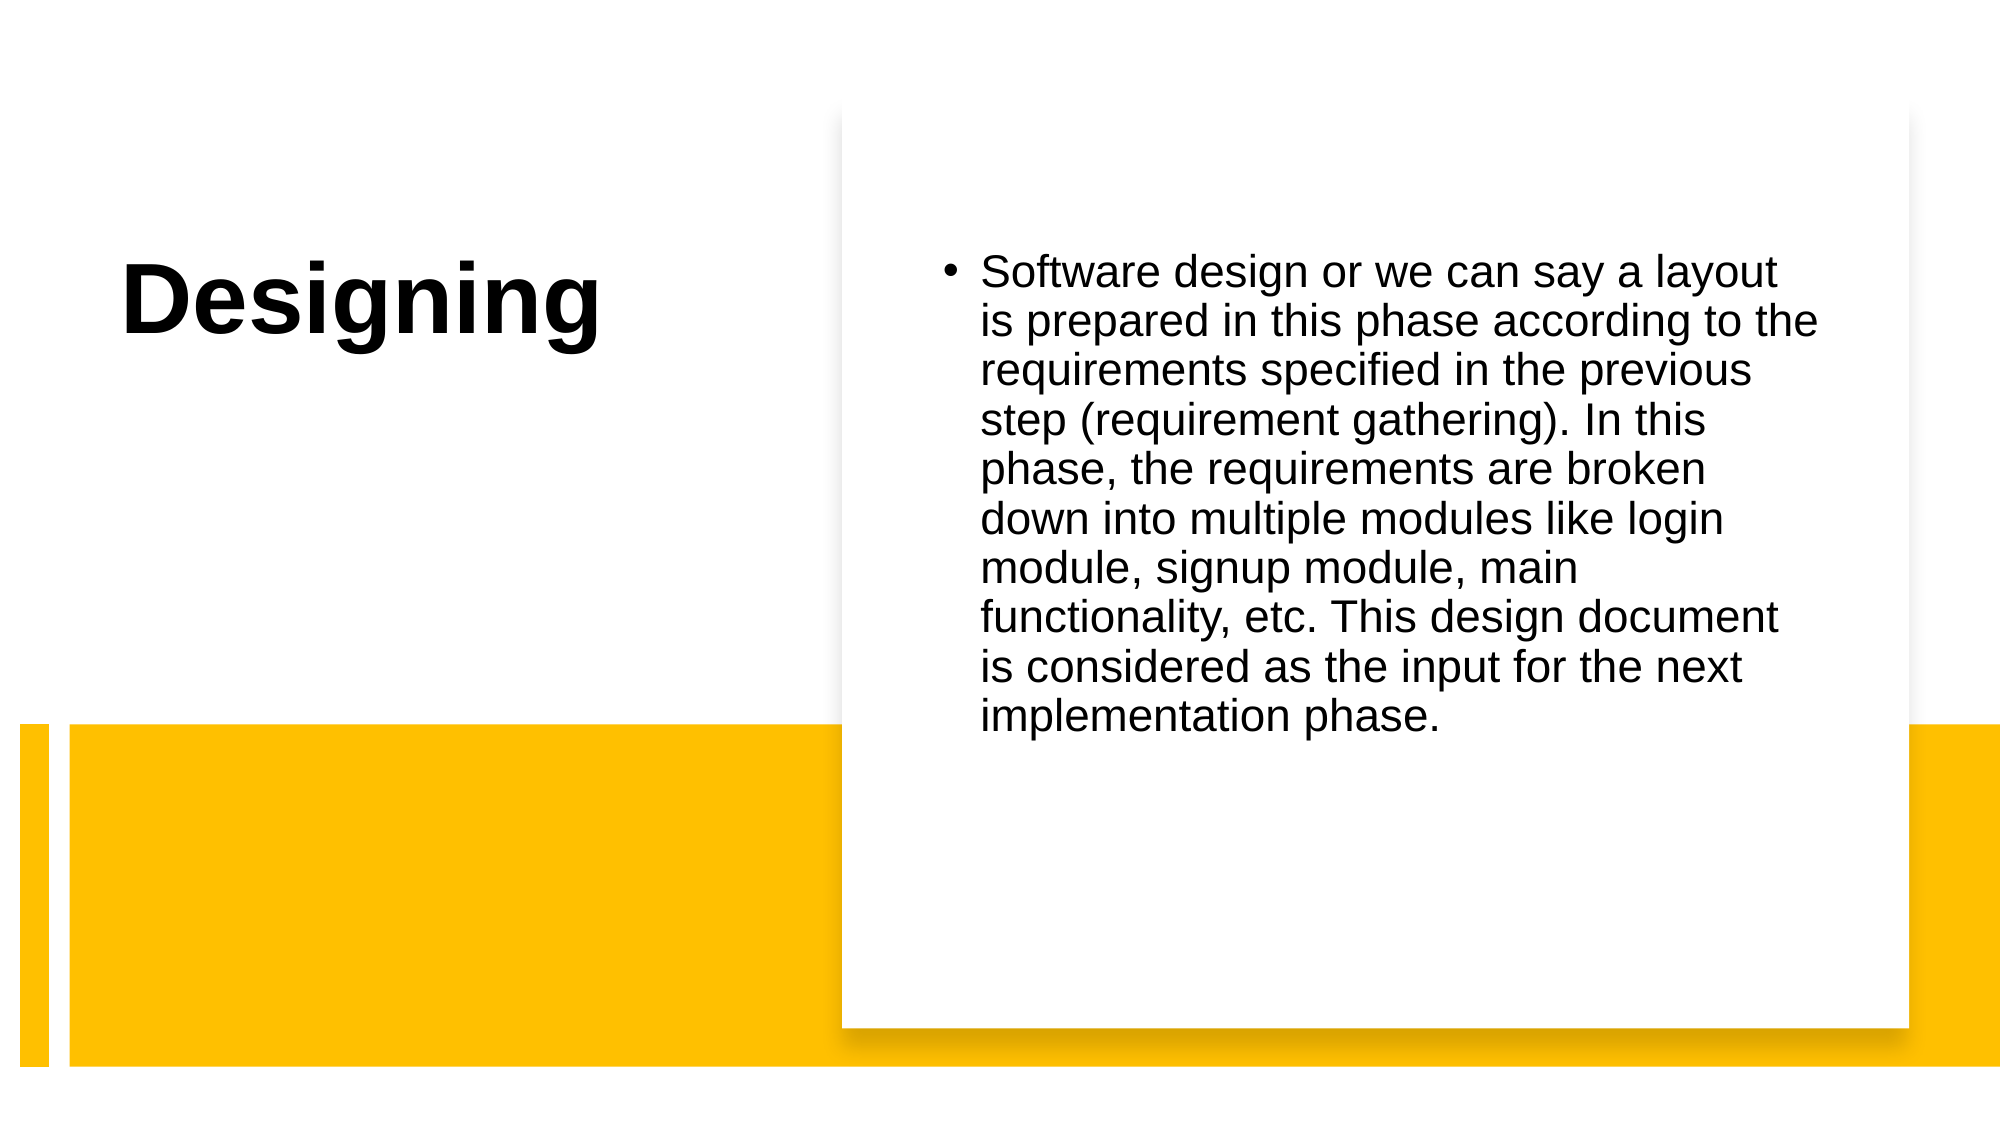

Software design or we can say a layout is prepared in this phase according to the requirements specified in the previous step (requirement gathering). In this phase, the requirements are broken down into multiple modules like login module, signup module, main functionality, etc. This design document is considered as the input for the next implementation phase.
# Designing